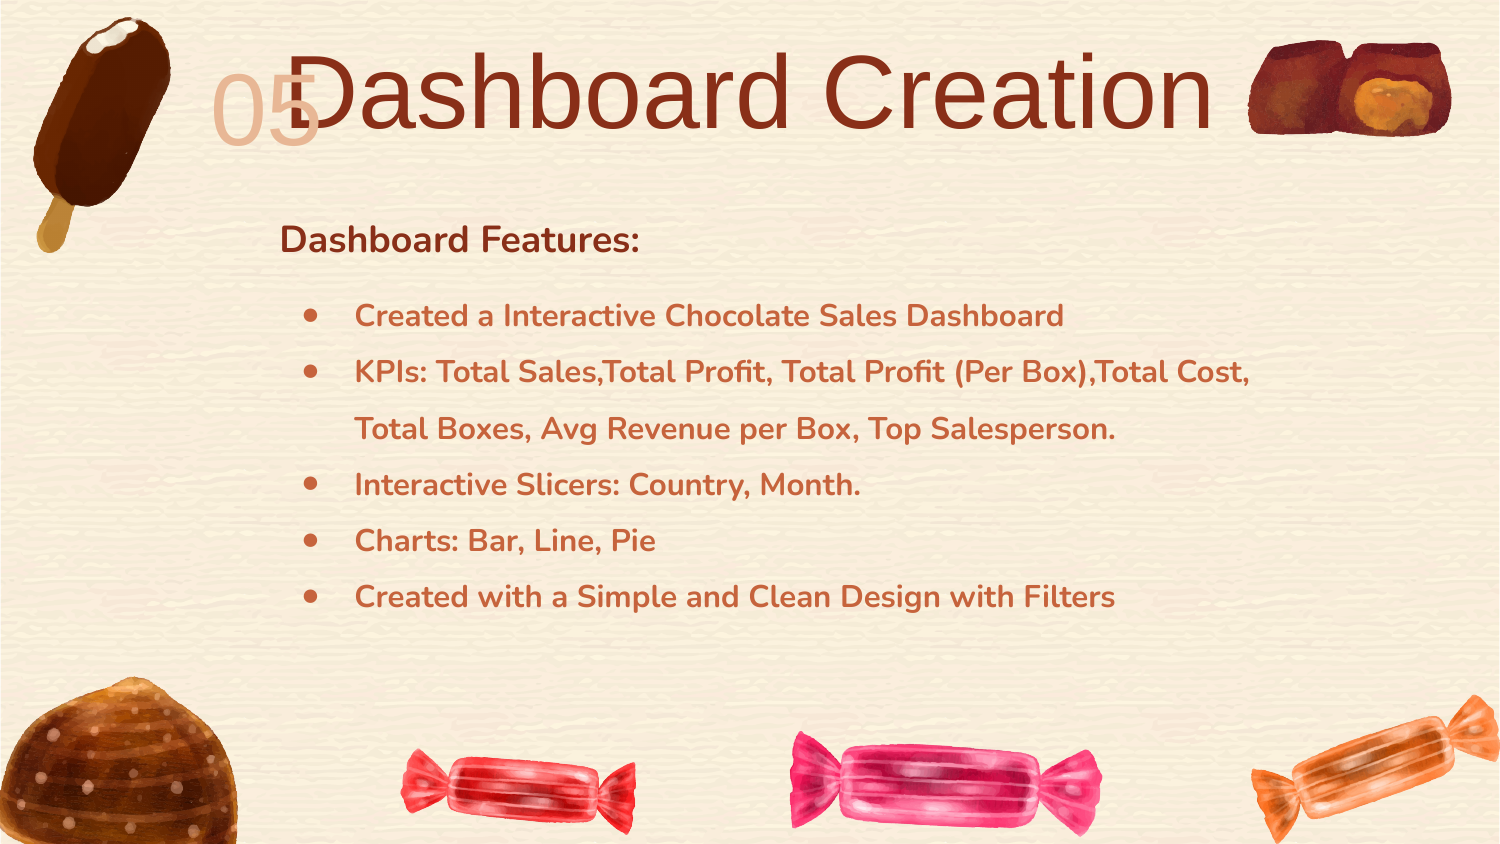

05
# Dashboard Creation
Dashboard Features:
Created a Interactive Chocolate Sales Dashboard
KPIs: Total Sales,Total Profit, Total Profit (Per Box),Total Cost, Total Boxes, Avg Revenue per Box, Top Salesperson.
Interactive Slicers: Country, Month.
Charts: Bar, Line, Pie
Created with a Simple and Clean Design with Filters